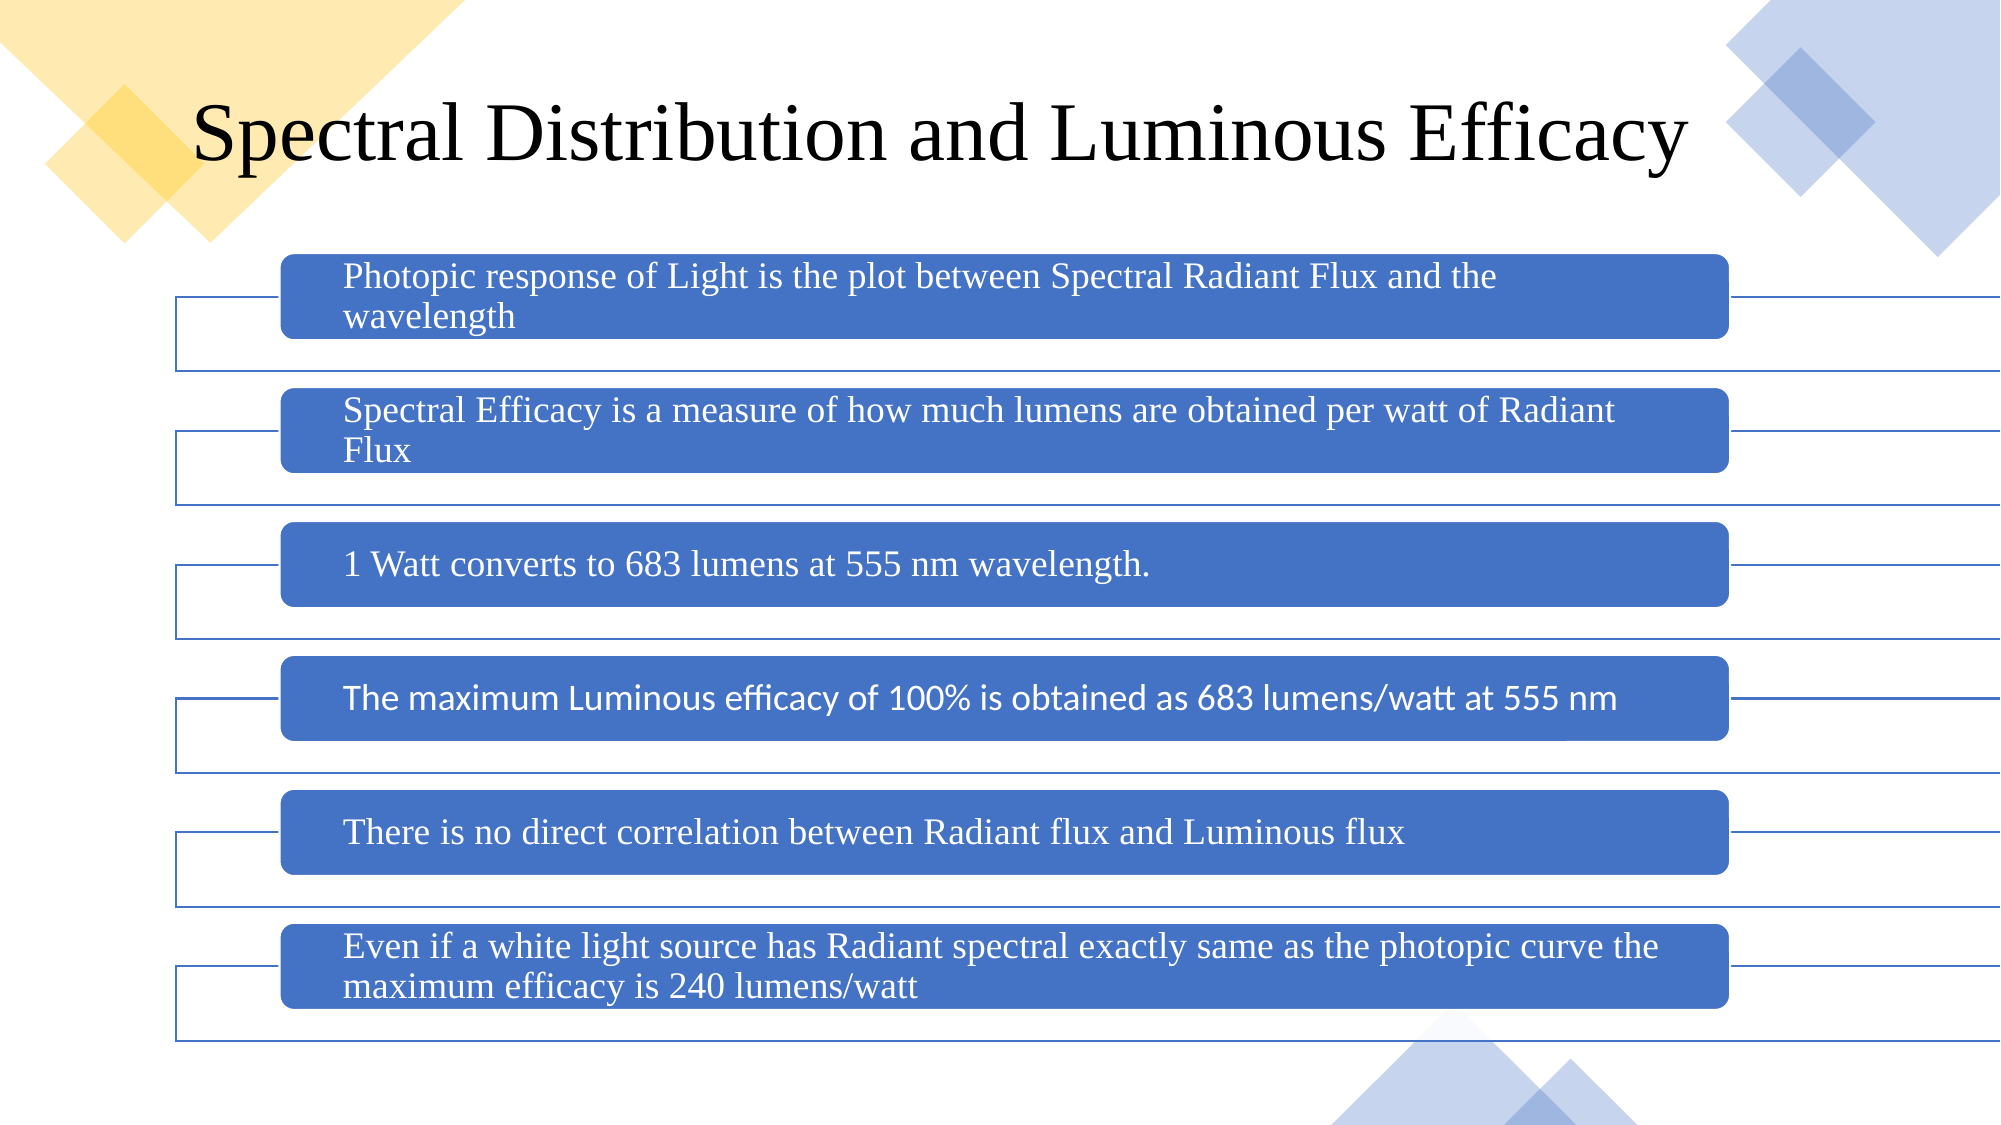

Photopic response of Light is the plot between Spectral Radiant Flux and the wavelength
Spectral Efficacy is a measure of how much lumens are obtained per watt of Radiant Flux
1 Watt converts to 683 lumens at 555 nm wavelength.
The maximum Luminous efficacy of 100% is obtained as 683 lumens/watt at 555 nm
There is no direct correlation between Radiant flux and Luminous flux
Even if a white light source has Radiant spectral exactly same as the photopic curve the maximum efficacy is 240 lumens/watt

Spectral Distribution and Luminous Efficacy